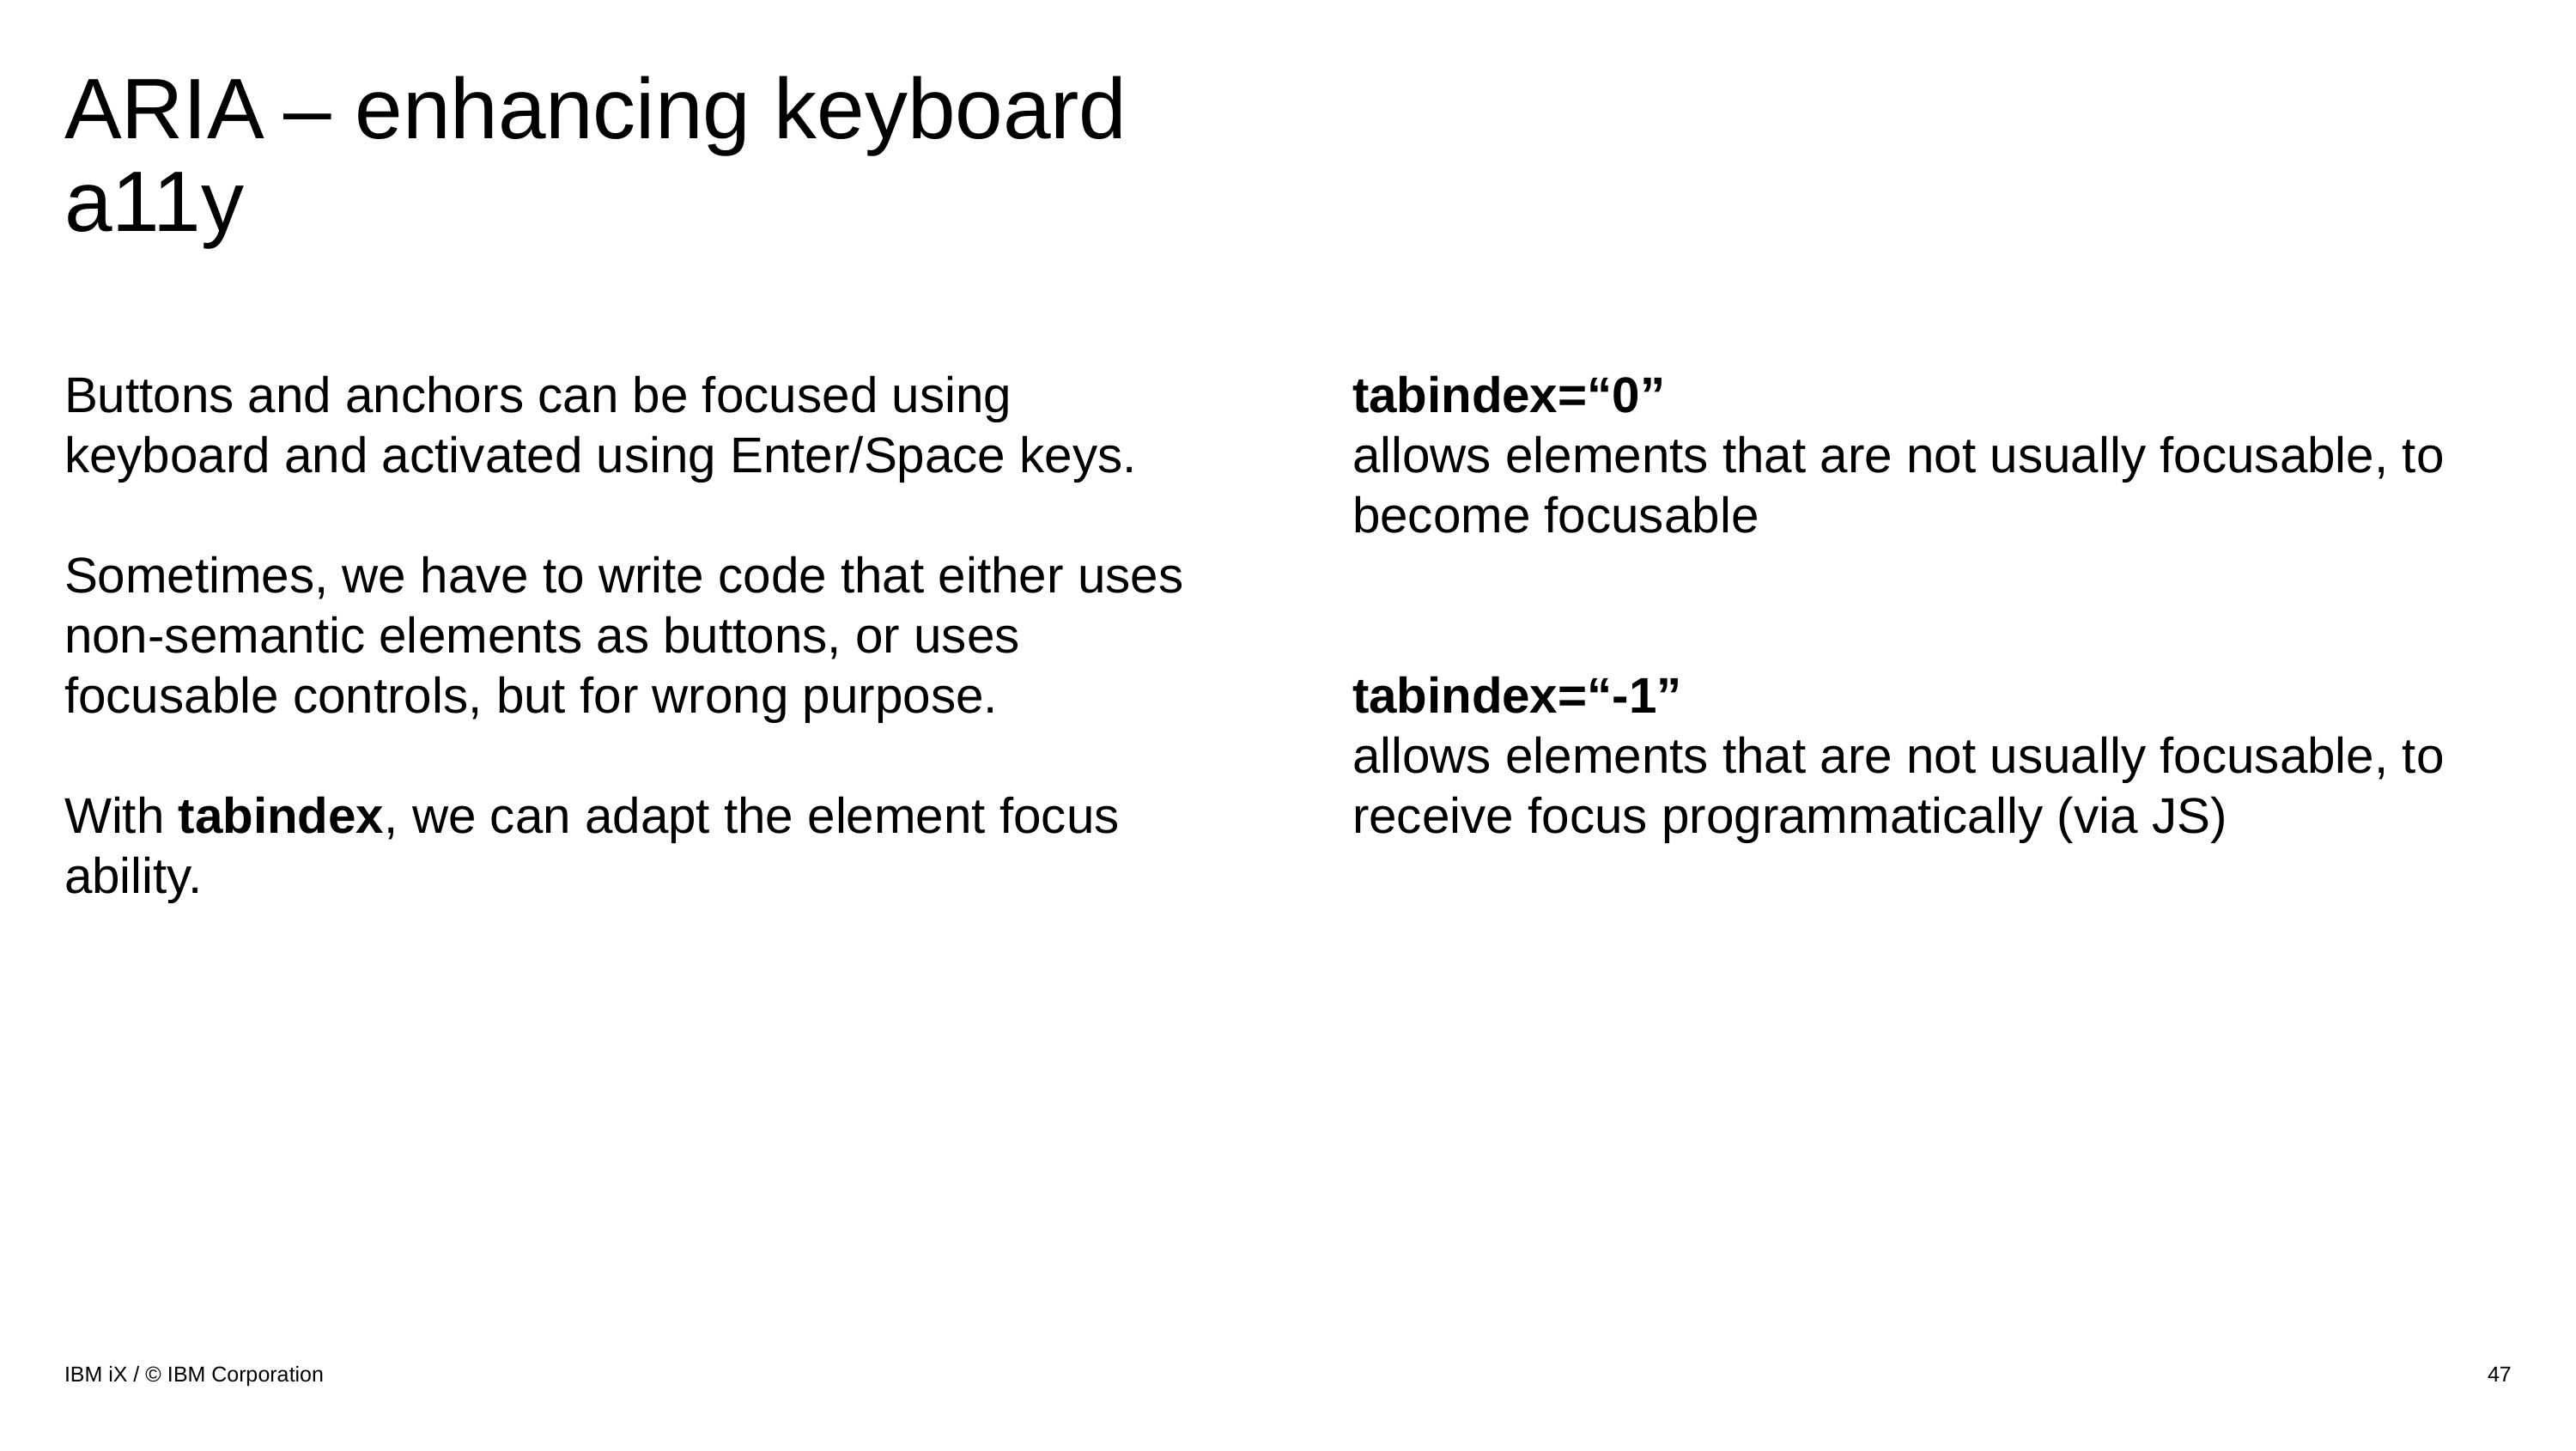

# ARIA – enhancing keyboard a11y
Buttons and anchors can be focused using keyboard and activated using Enter/Space keys.

Sometimes, we have to write code that either uses non-semantic elements as buttons, or uses focusable controls, but for wrong purpose.

With tabindex, we can adapt the element focus ability.
tabindex=“0”
allows elements that are not usually focusable, to become focusable

tabindex=“-1”
allows elements that are not usually focusable, to receive focus programmatically (via JS)
IBM iX / © IBM Corporation
47